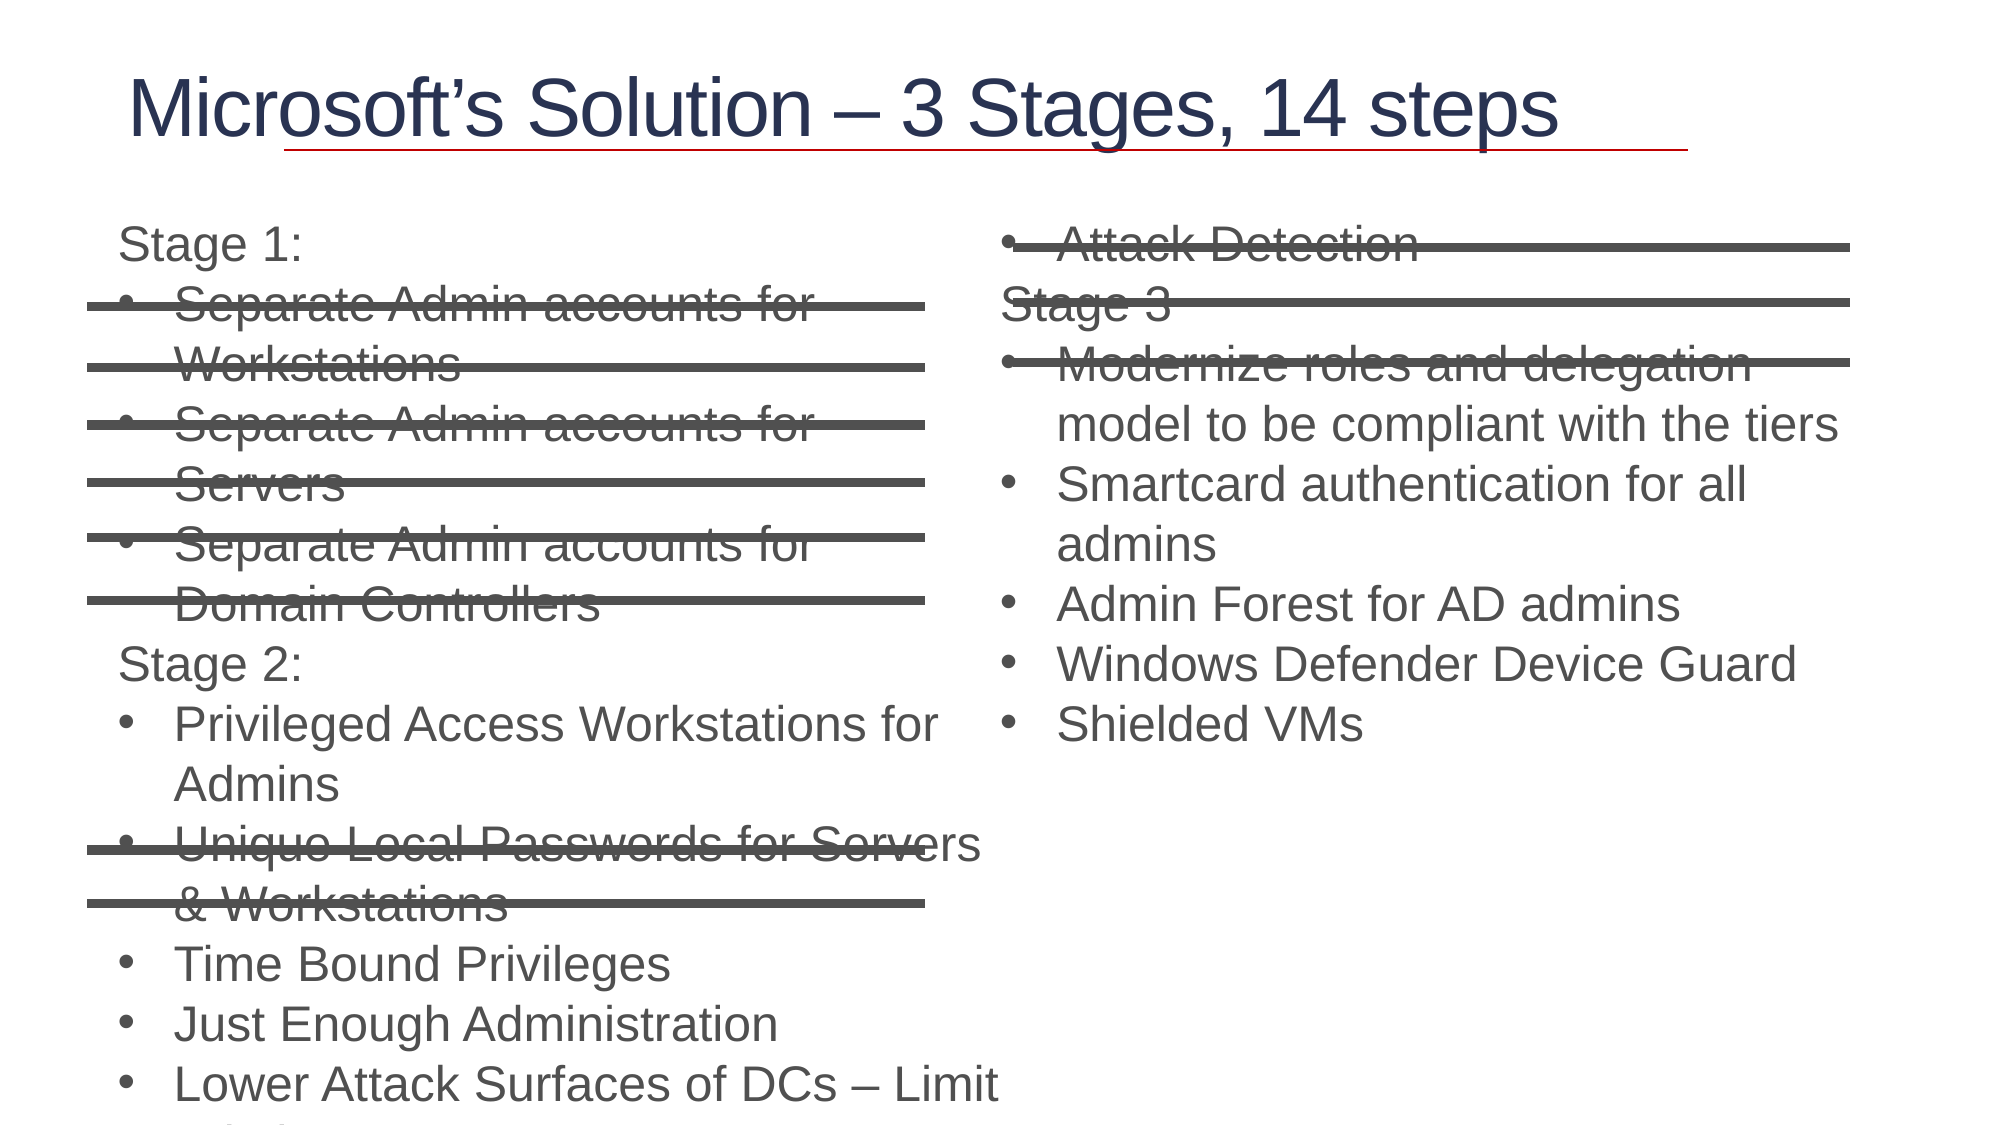

# Microsoft’s Solution – 3 Stages, 14 steps
Stage 1:
Separate Admin accounts for Workstations
Separate Admin accounts for Servers
Separate Admin accounts for Domain Controllers
Stage 2:
Privileged Access Workstations for Admins
Unique Local Passwords for Servers & Workstations
Time Bound Privileges
Just Enough Administration
Lower Attack Surfaces of DCs – Limit Admin Count
Attack Detection
Stage 3
Modernize roles and delegation model to be compliant with the tiers
Smartcard authentication for all admins
Admin Forest for AD admins
Windows Defender Device Guard
Shielded VMs